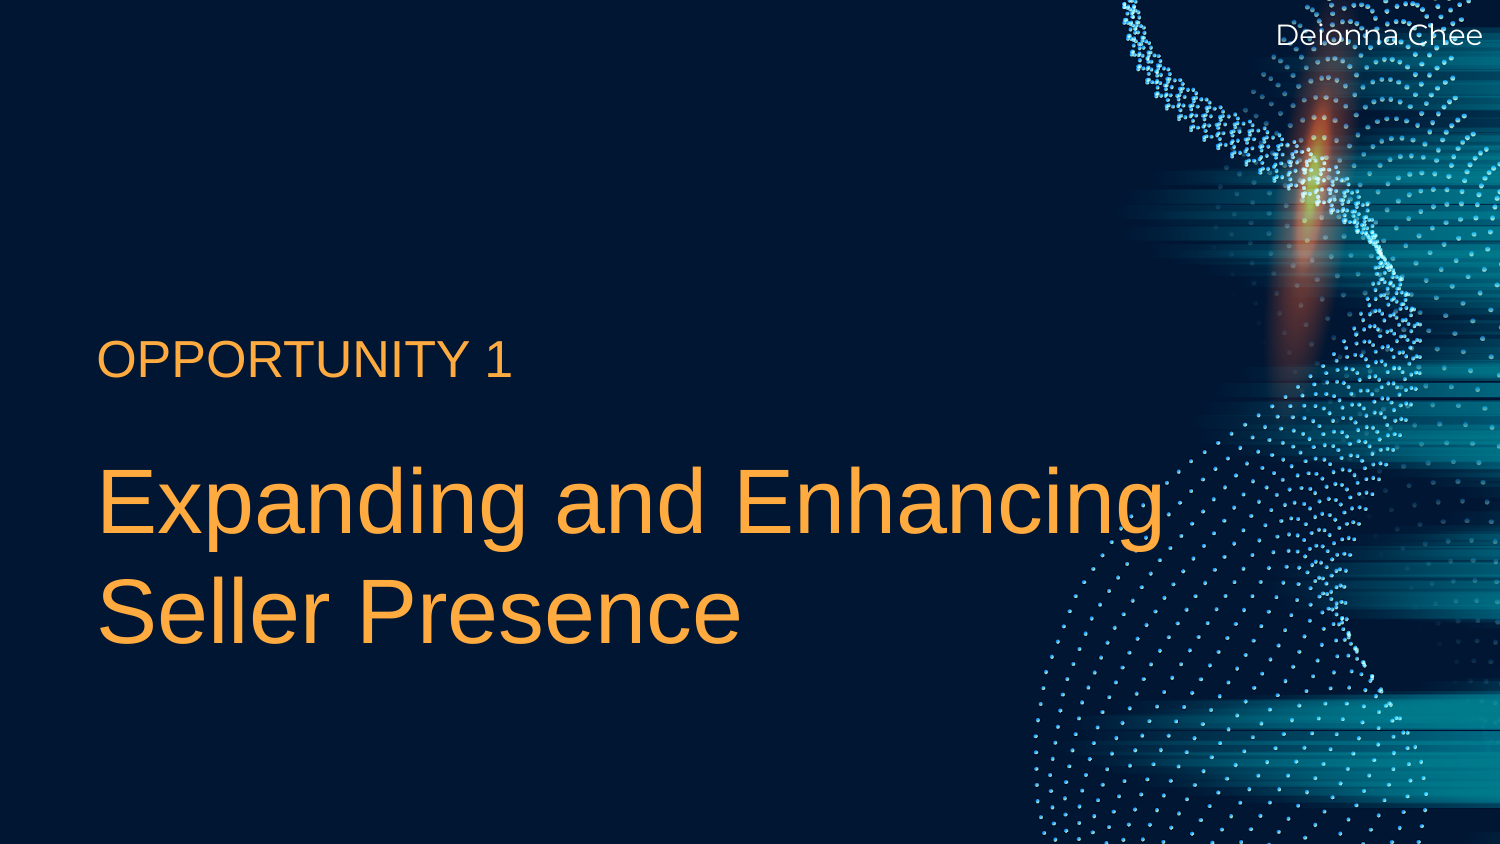

Deionna Chee
OPPORTUNITY 1
# Expanding and Enhancing Seller Presence